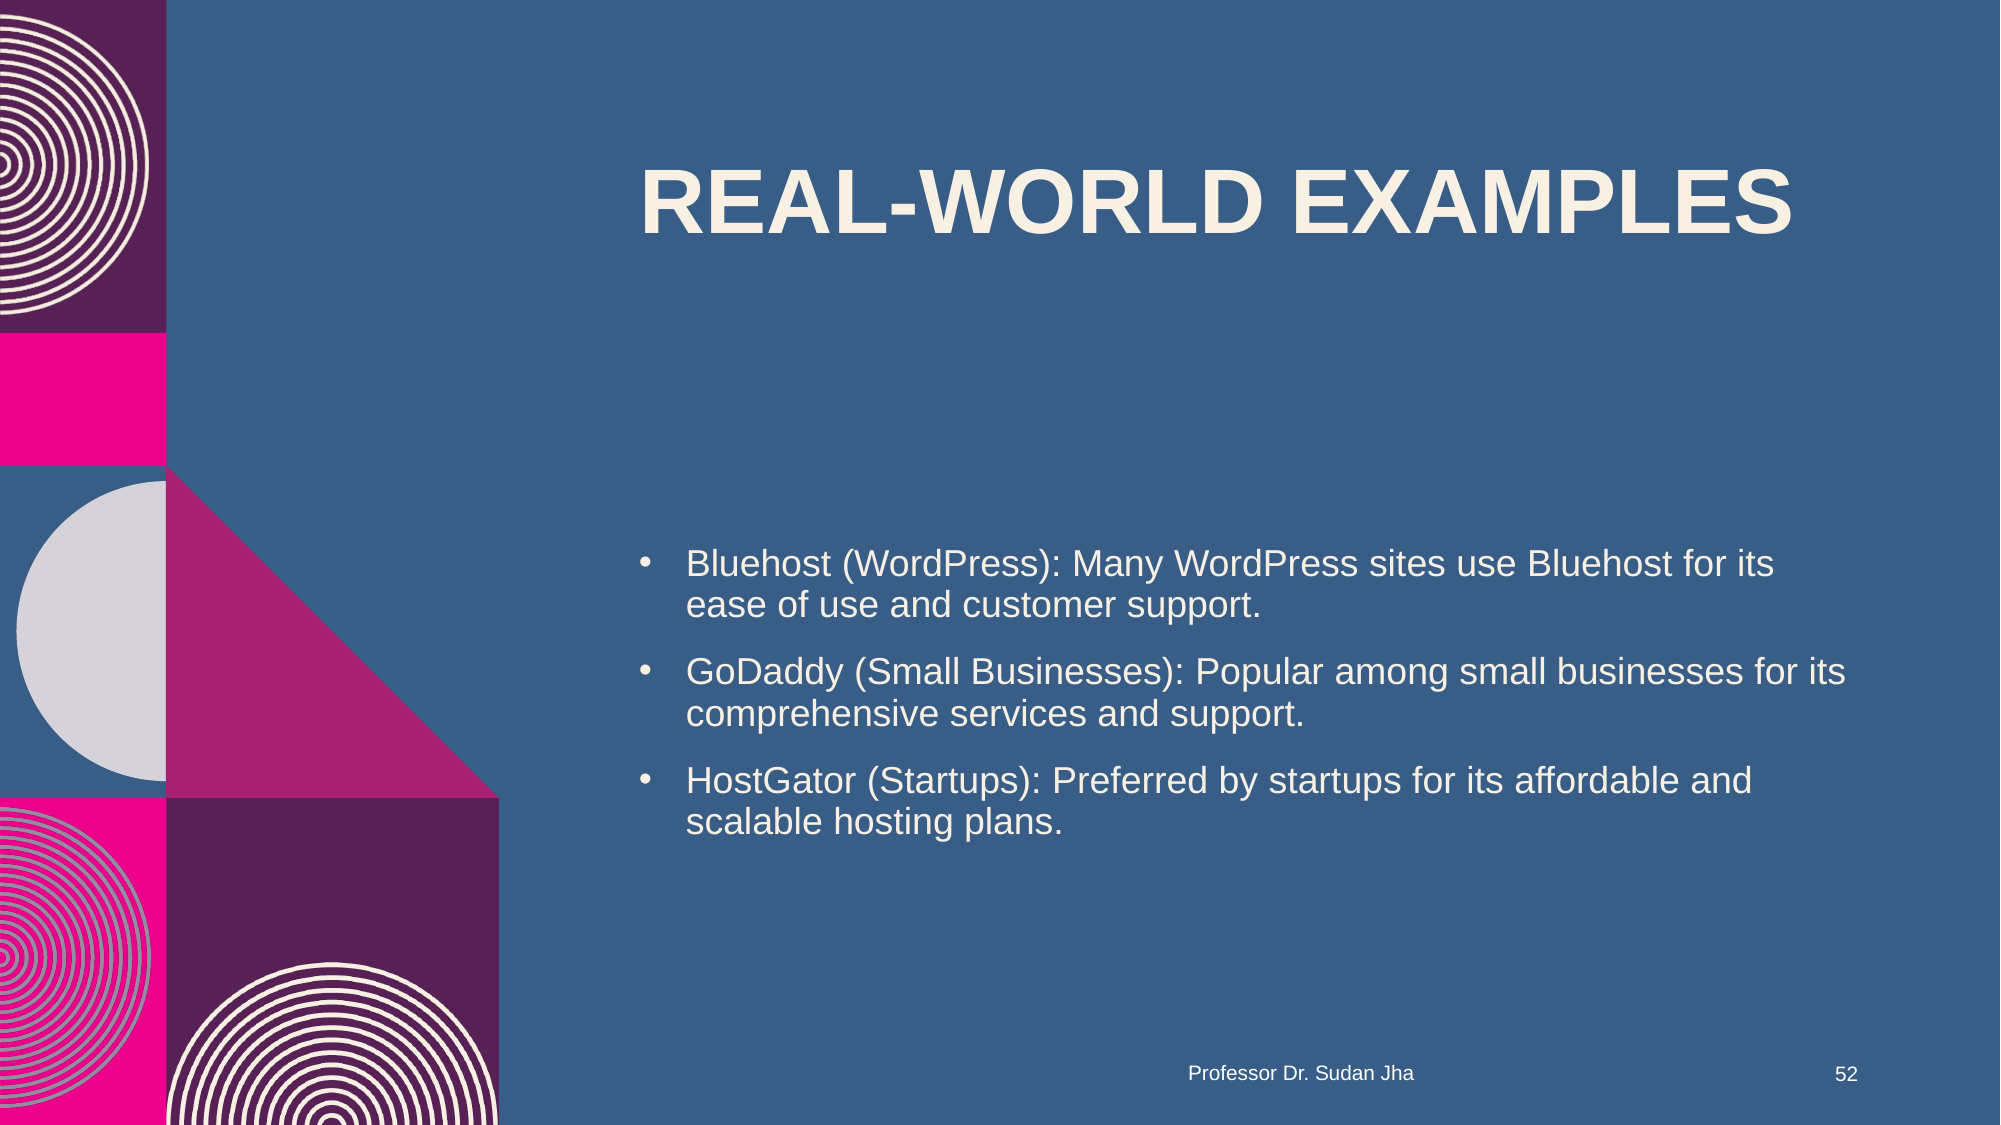

# Real-World Examples
Bluehost (WordPress): Many WordPress sites use Bluehost for its ease of use and customer support.
GoDaddy (Small Businesses): Popular among small businesses for its comprehensive services and support.
HostGator (Startups): Preferred by startups for its affordable and scalable hosting plans.
Professor Dr. Sudan Jha
52